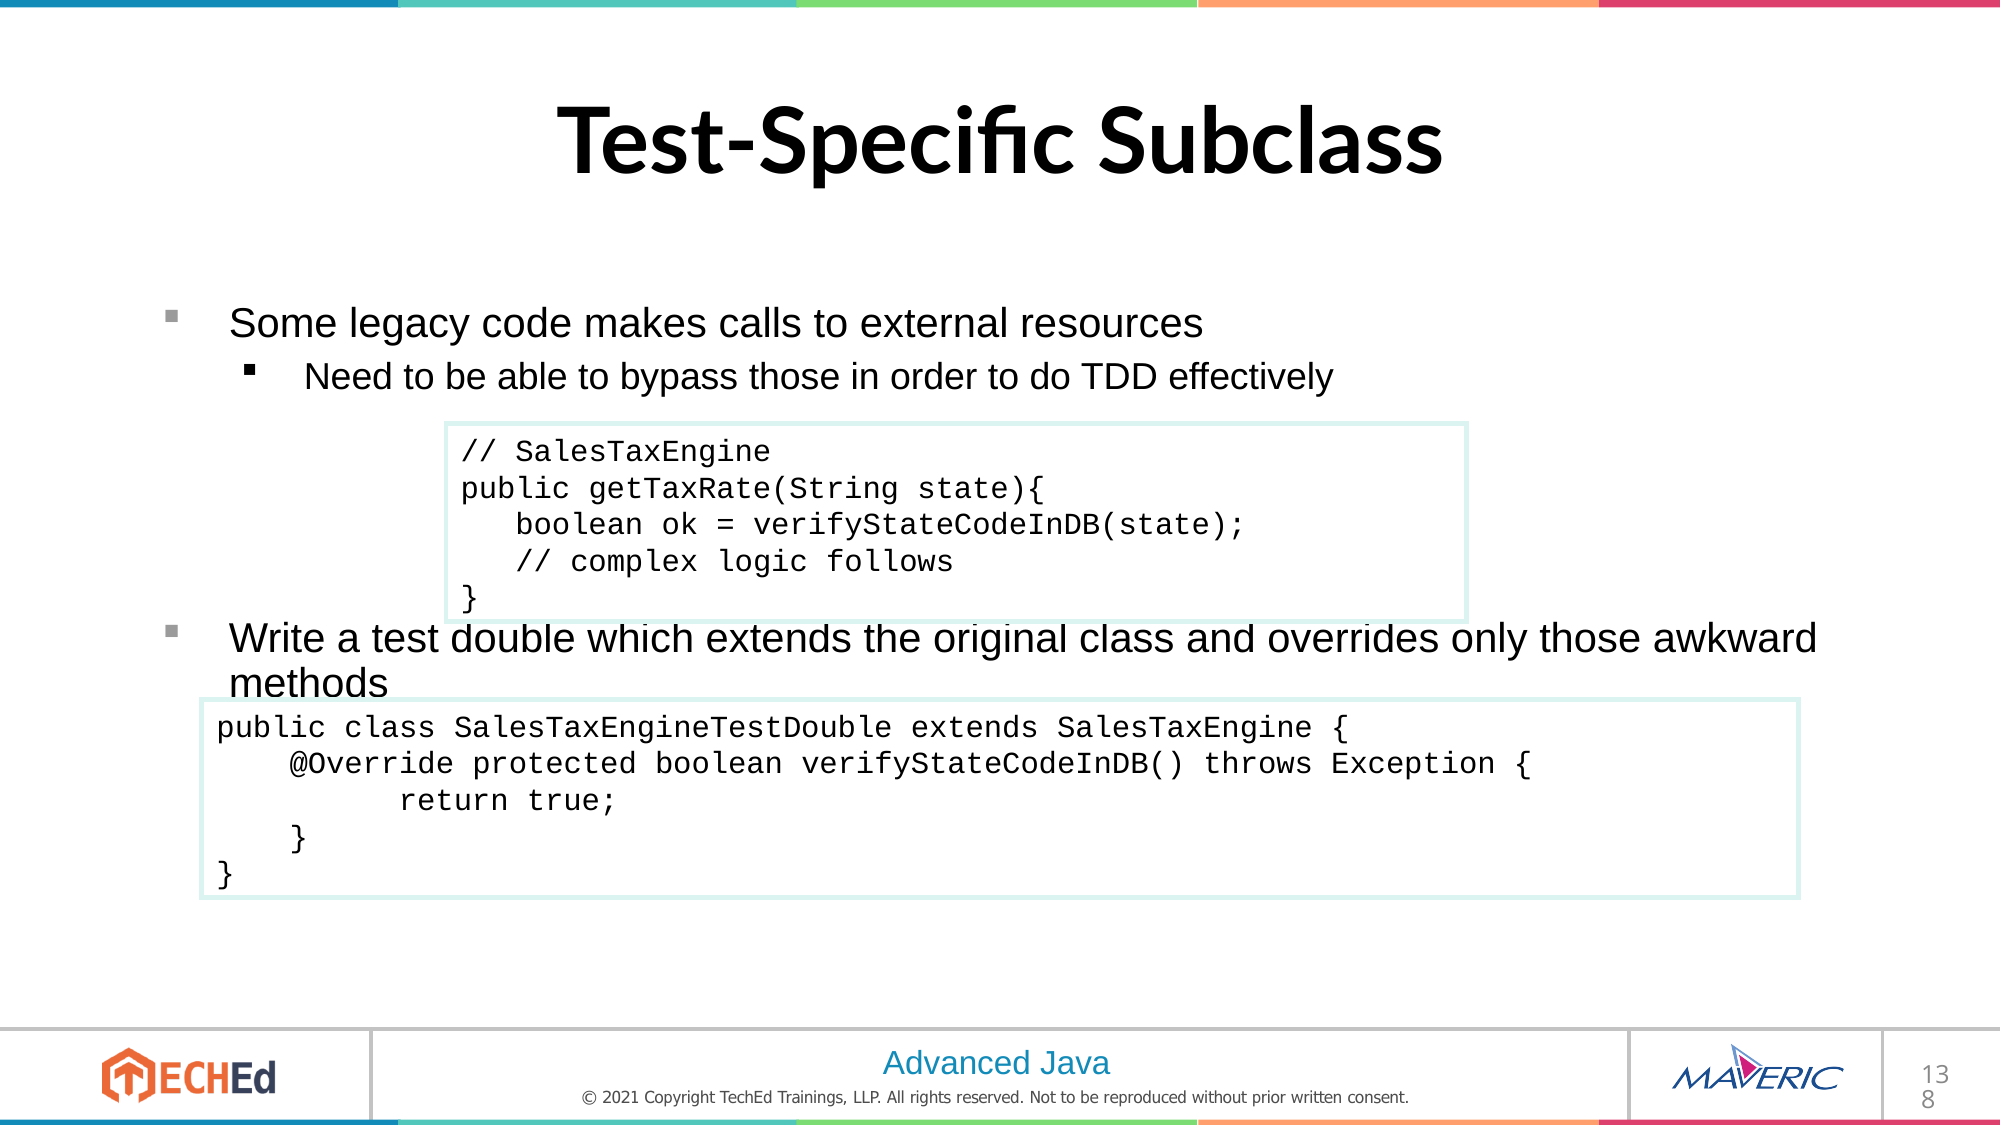

# Test-Specific Subclass
Some legacy code makes calls to external resources
Need to be able to bypass those in order to do TDD effectively

Write a test double which extends the original class and overrides only those awkward methods

// SalesTaxEngine
public getTaxRate(String state){
   boolean ok = verifyStateCodeInDB(state);
   // complex logic follows
}
public class SalesTaxEngineTestDouble extends SalesTaxEngine {
    @Override protected boolean verifyStateCodeInDB() throws Exception {
          return true;
    }
}